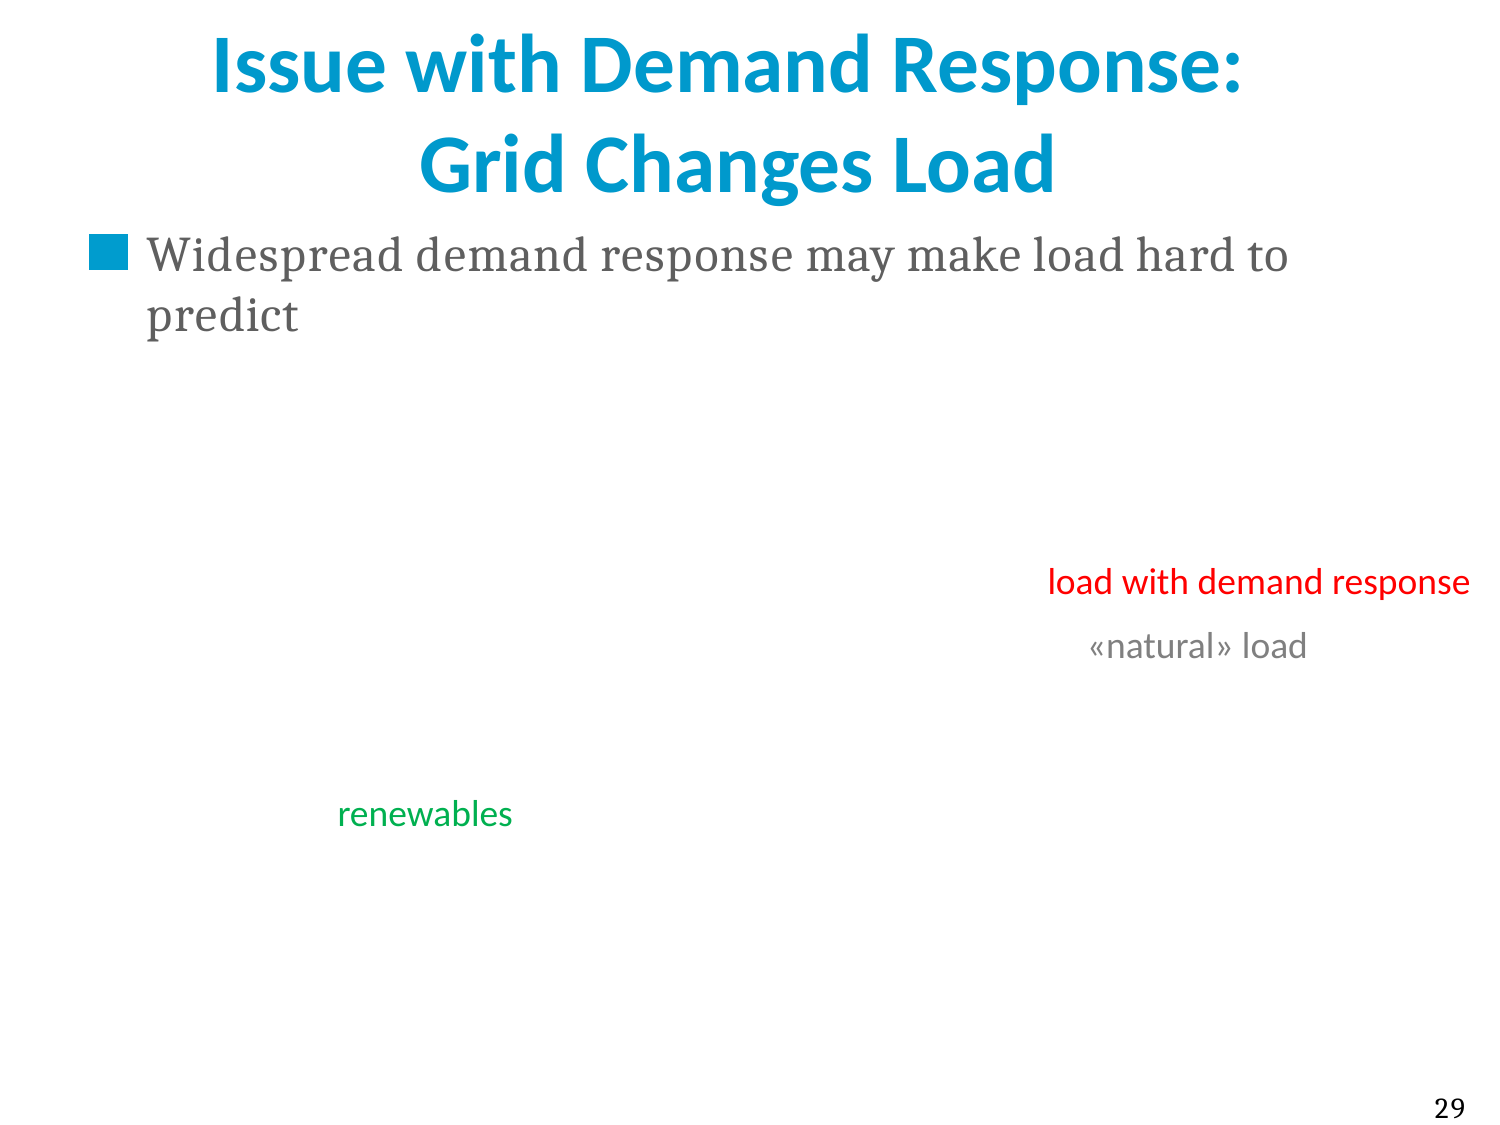

# Issue with Demand Response: Grid Changes Load
Widespread demand response may make load hard to predict

load with demand response
«natural» load
renewables
29